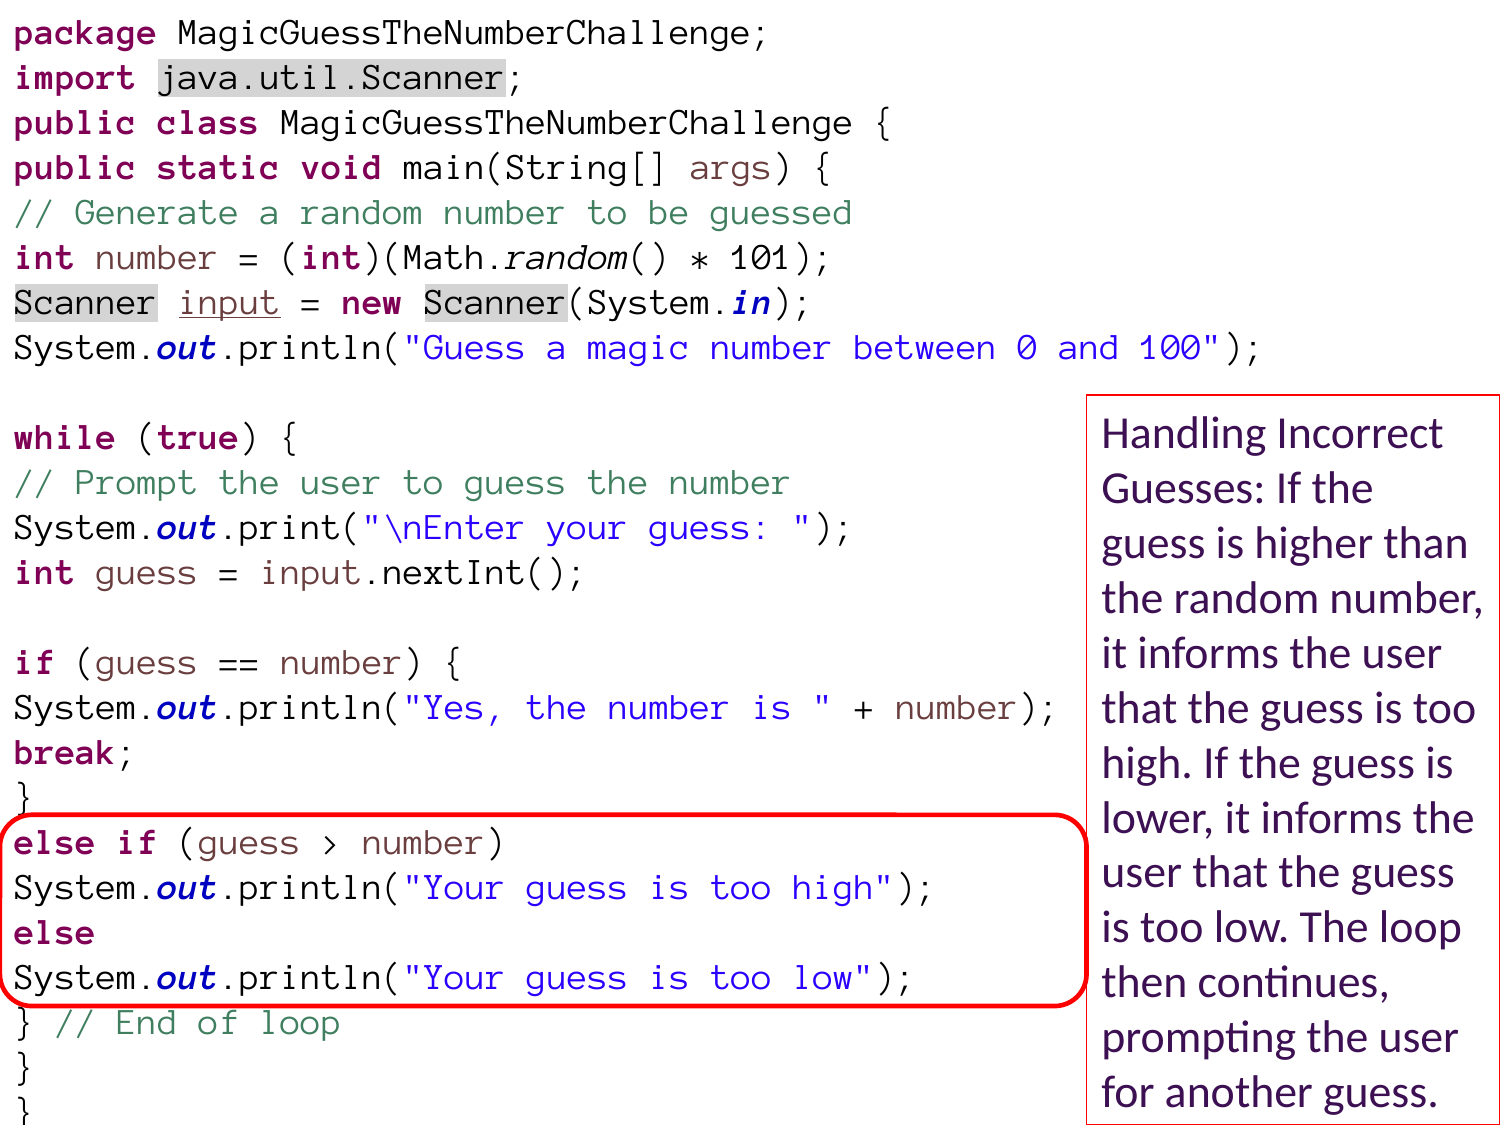

package MagicGuessTheNumberChallenge;
import java.util.Scanner;
public class MagicGuessTheNumberChallenge {
public static void main(String[] args) {
// Generate a random number to be guessed
int number = (int)(Math.random() * 101);
Scanner input = new Scanner(System.in);
System.out.println("Guess a magic number between 0 and 100");

while (true) {
// Prompt the user to guess the number
System.out.print("\nEnter your guess: ");
int guess = input.nextInt();
if (guess == number) {
System.out.println("Yes, the number is " + number);
break;
}
else if (guess > number)
System.out.println("Your guess is too high");
else
System.out.println("Your guess is too low");
} // End of loop
}
}
Handling Incorrect Guesses: If the guess is higher than the random number, it informs the user that the guess is too high. If the guess is lower, it informs the user that the guess is too low. The loop then continues, prompting the user for another guess.

75